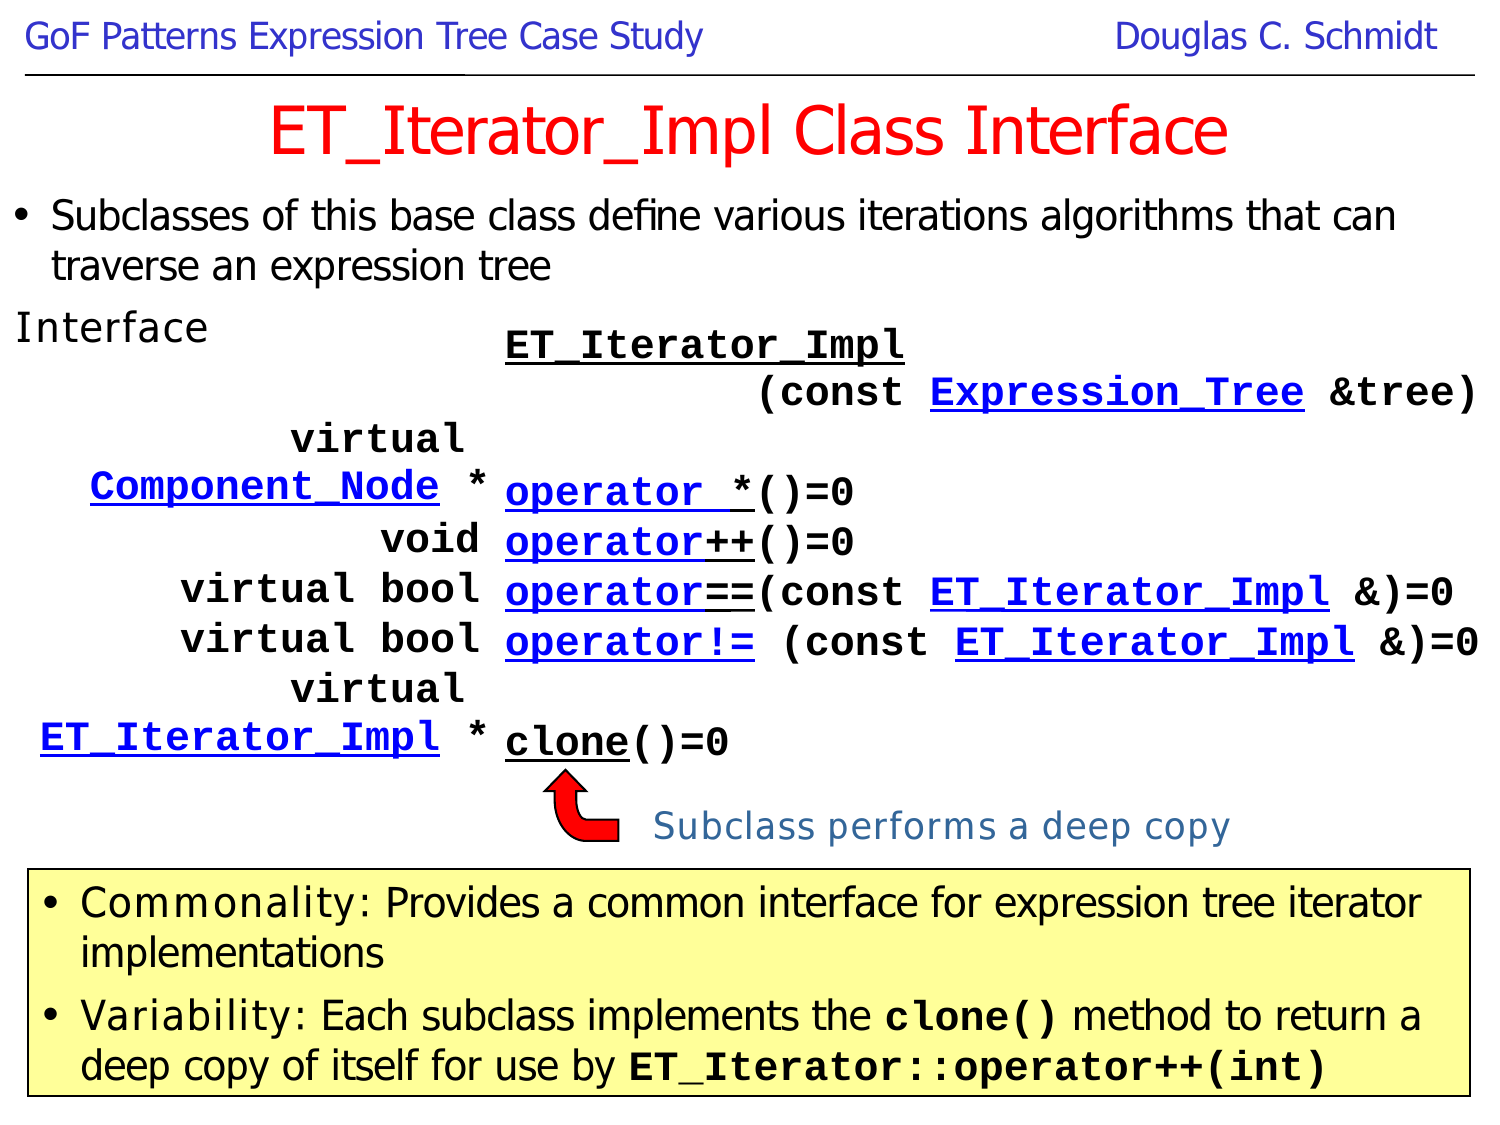

# ET_Iterator_Impl Class Interface
Subclasses of this base class define various iterations algorithms that can traverse an expression tree
Interface
|  | ET\_Iterator\_Impl (const Expression\_Tree &tree) |
| --- | --- |
| virtual Component\_Node \* | operator \*()=0 |
| void | operator++()=0 |
| virtual bool | operator==(const ET\_Iterator\_Impl &)=0 |
| virtual bool | operator!= (const ET\_Iterator\_Impl &)=0 |
| virtual ET\_Iterator\_Impl \* | clone()=0 |

Subclass performs a deep copy
Commonality: Provides a common interface for expression tree iterator implementations
Variability: Each subclass implements the clone() method to return a deep copy of itself for use by ET_Iterator::operator++(int)